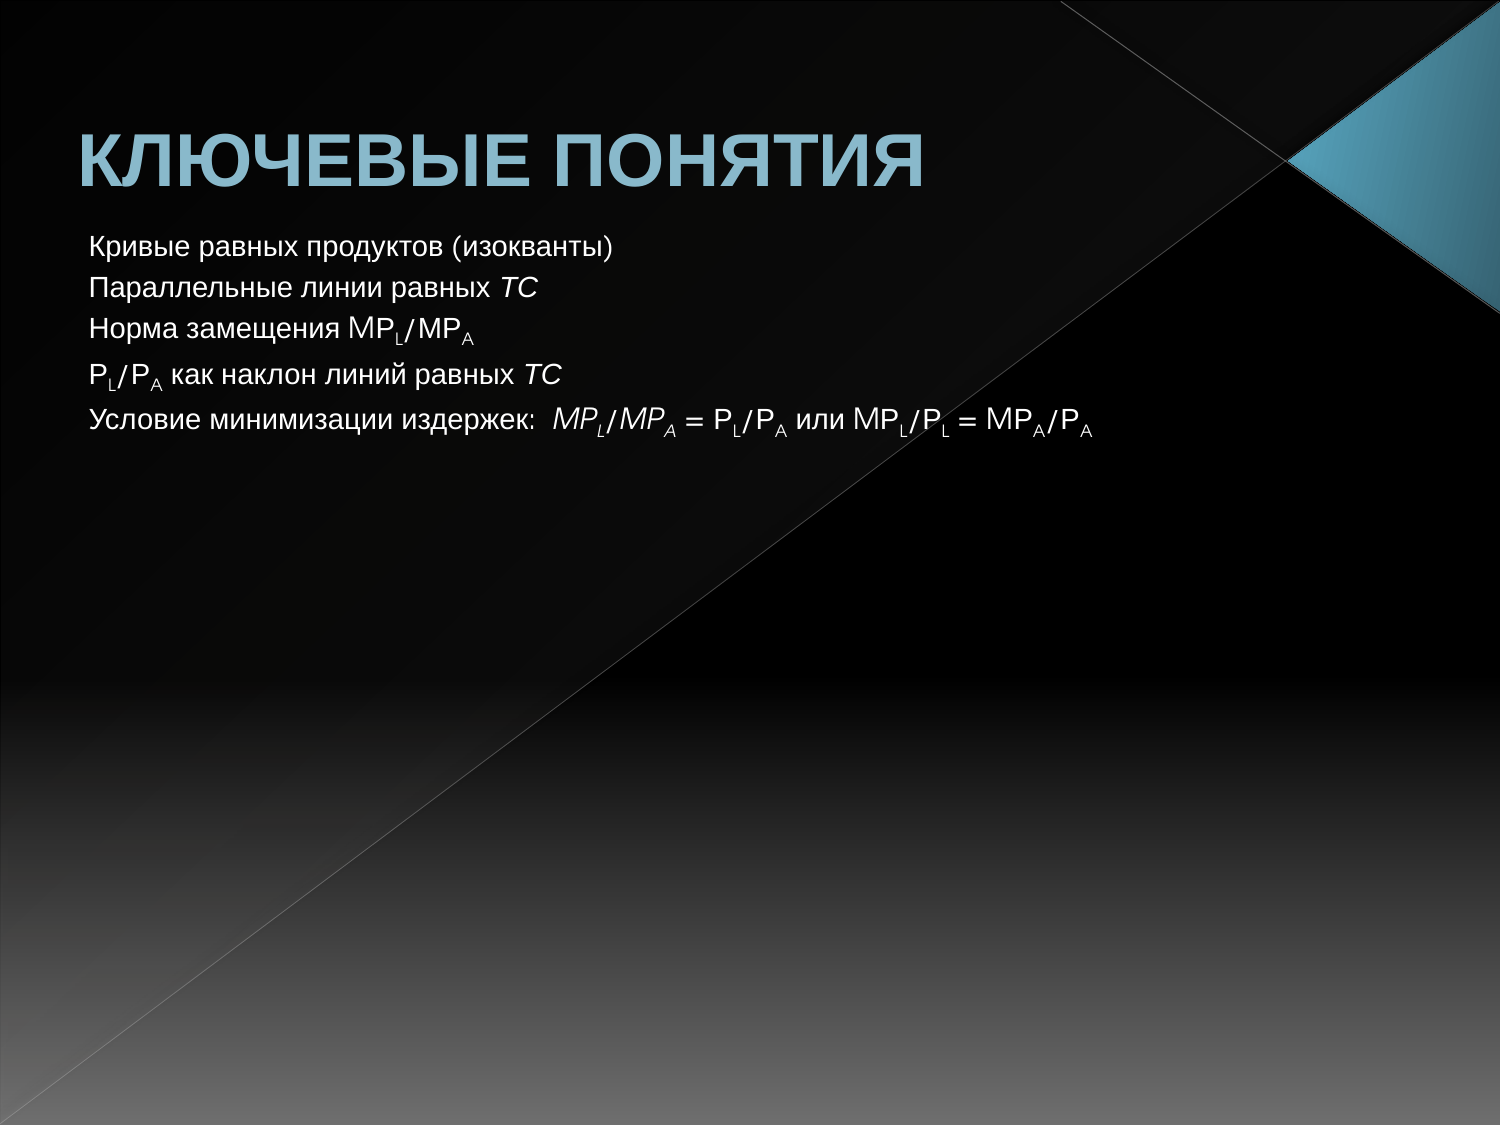

# КЛЮЧЕВЫЕ ПОНЯТИЯ
Кривые равных продуктов (изокванты)
Параллельные линии равных ТС
Норма замещения MРL/МРA
РL/РA как наклон линий равных ТС
Условие минимизации издержек:  MPL/MPA = РL/РA или MРL/РL = MРA/РA